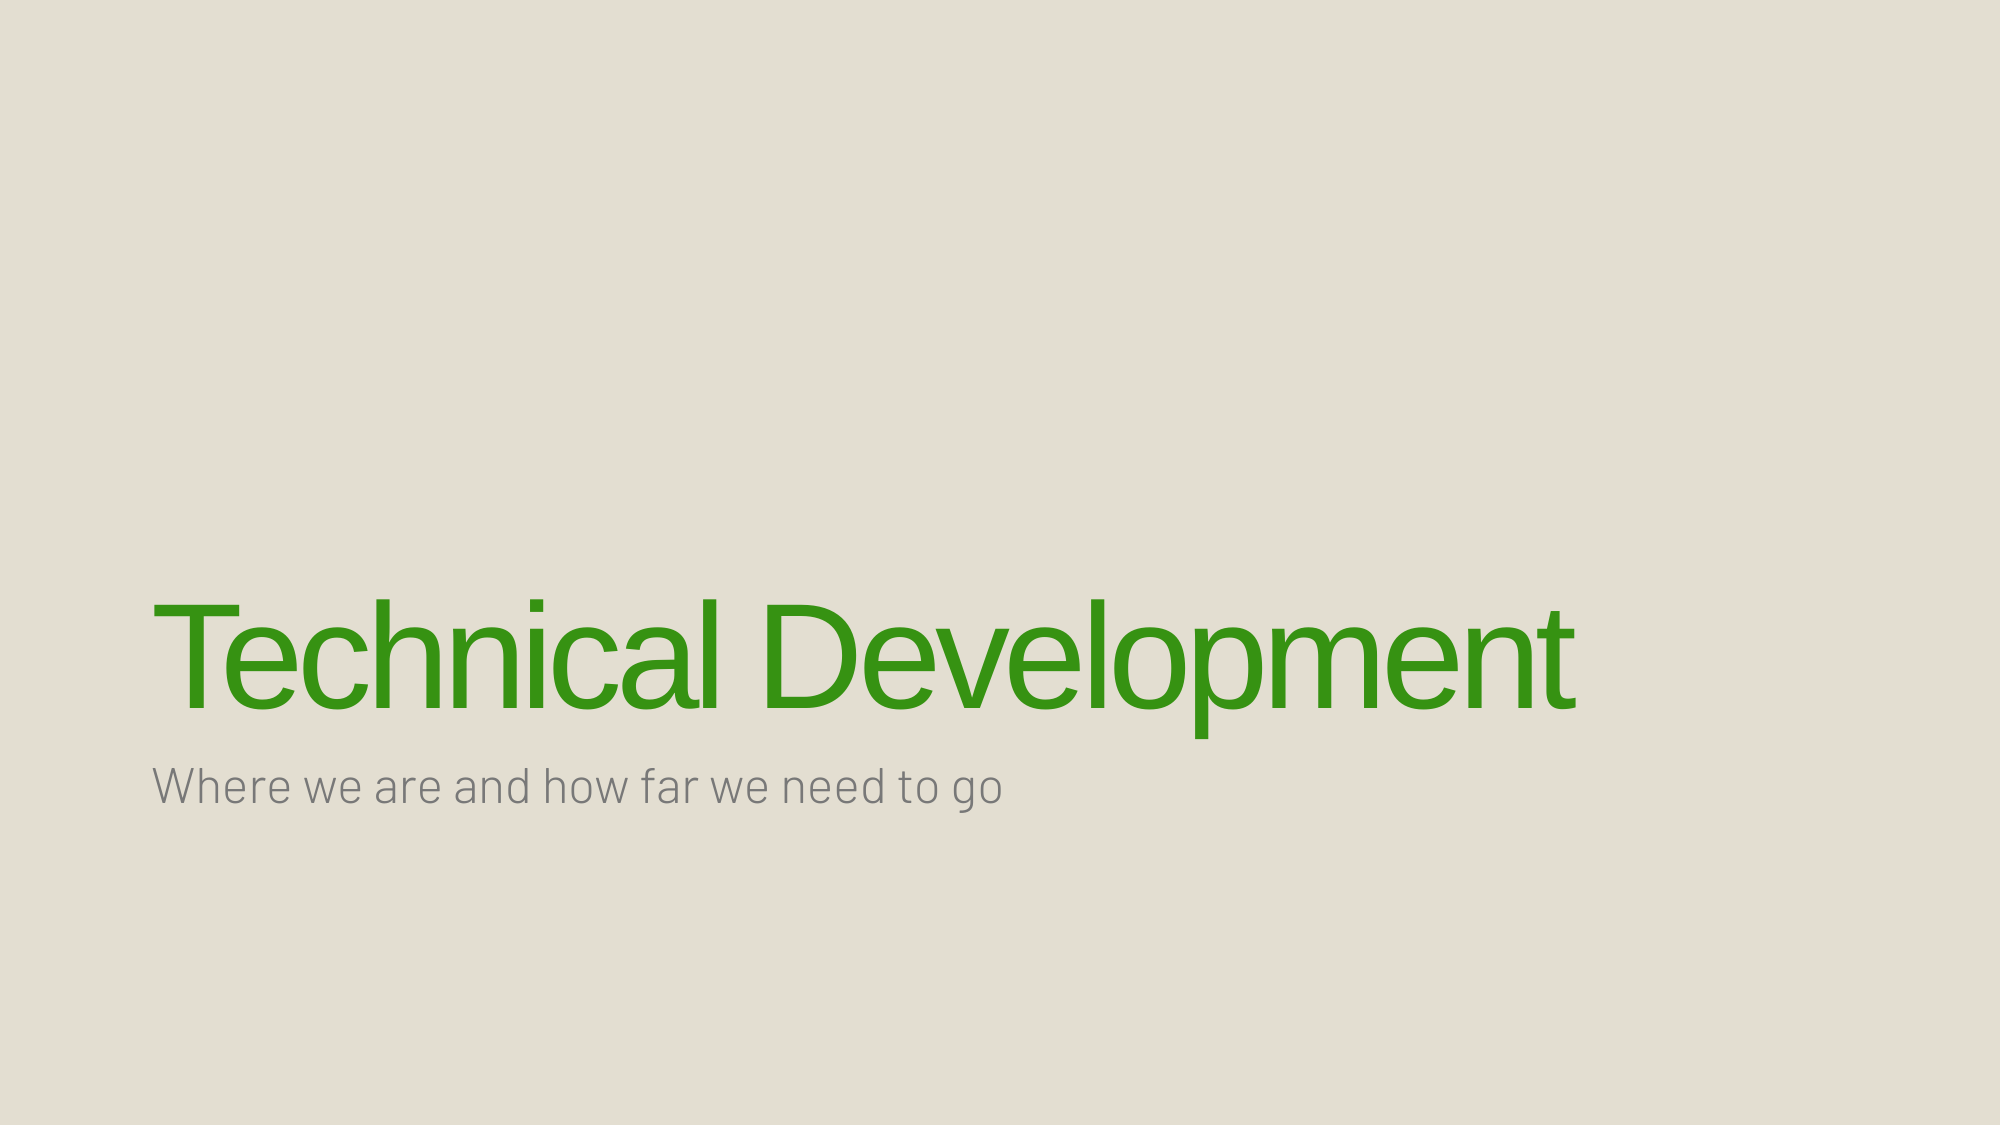

# Technical Development
Where we are and how far we need to go